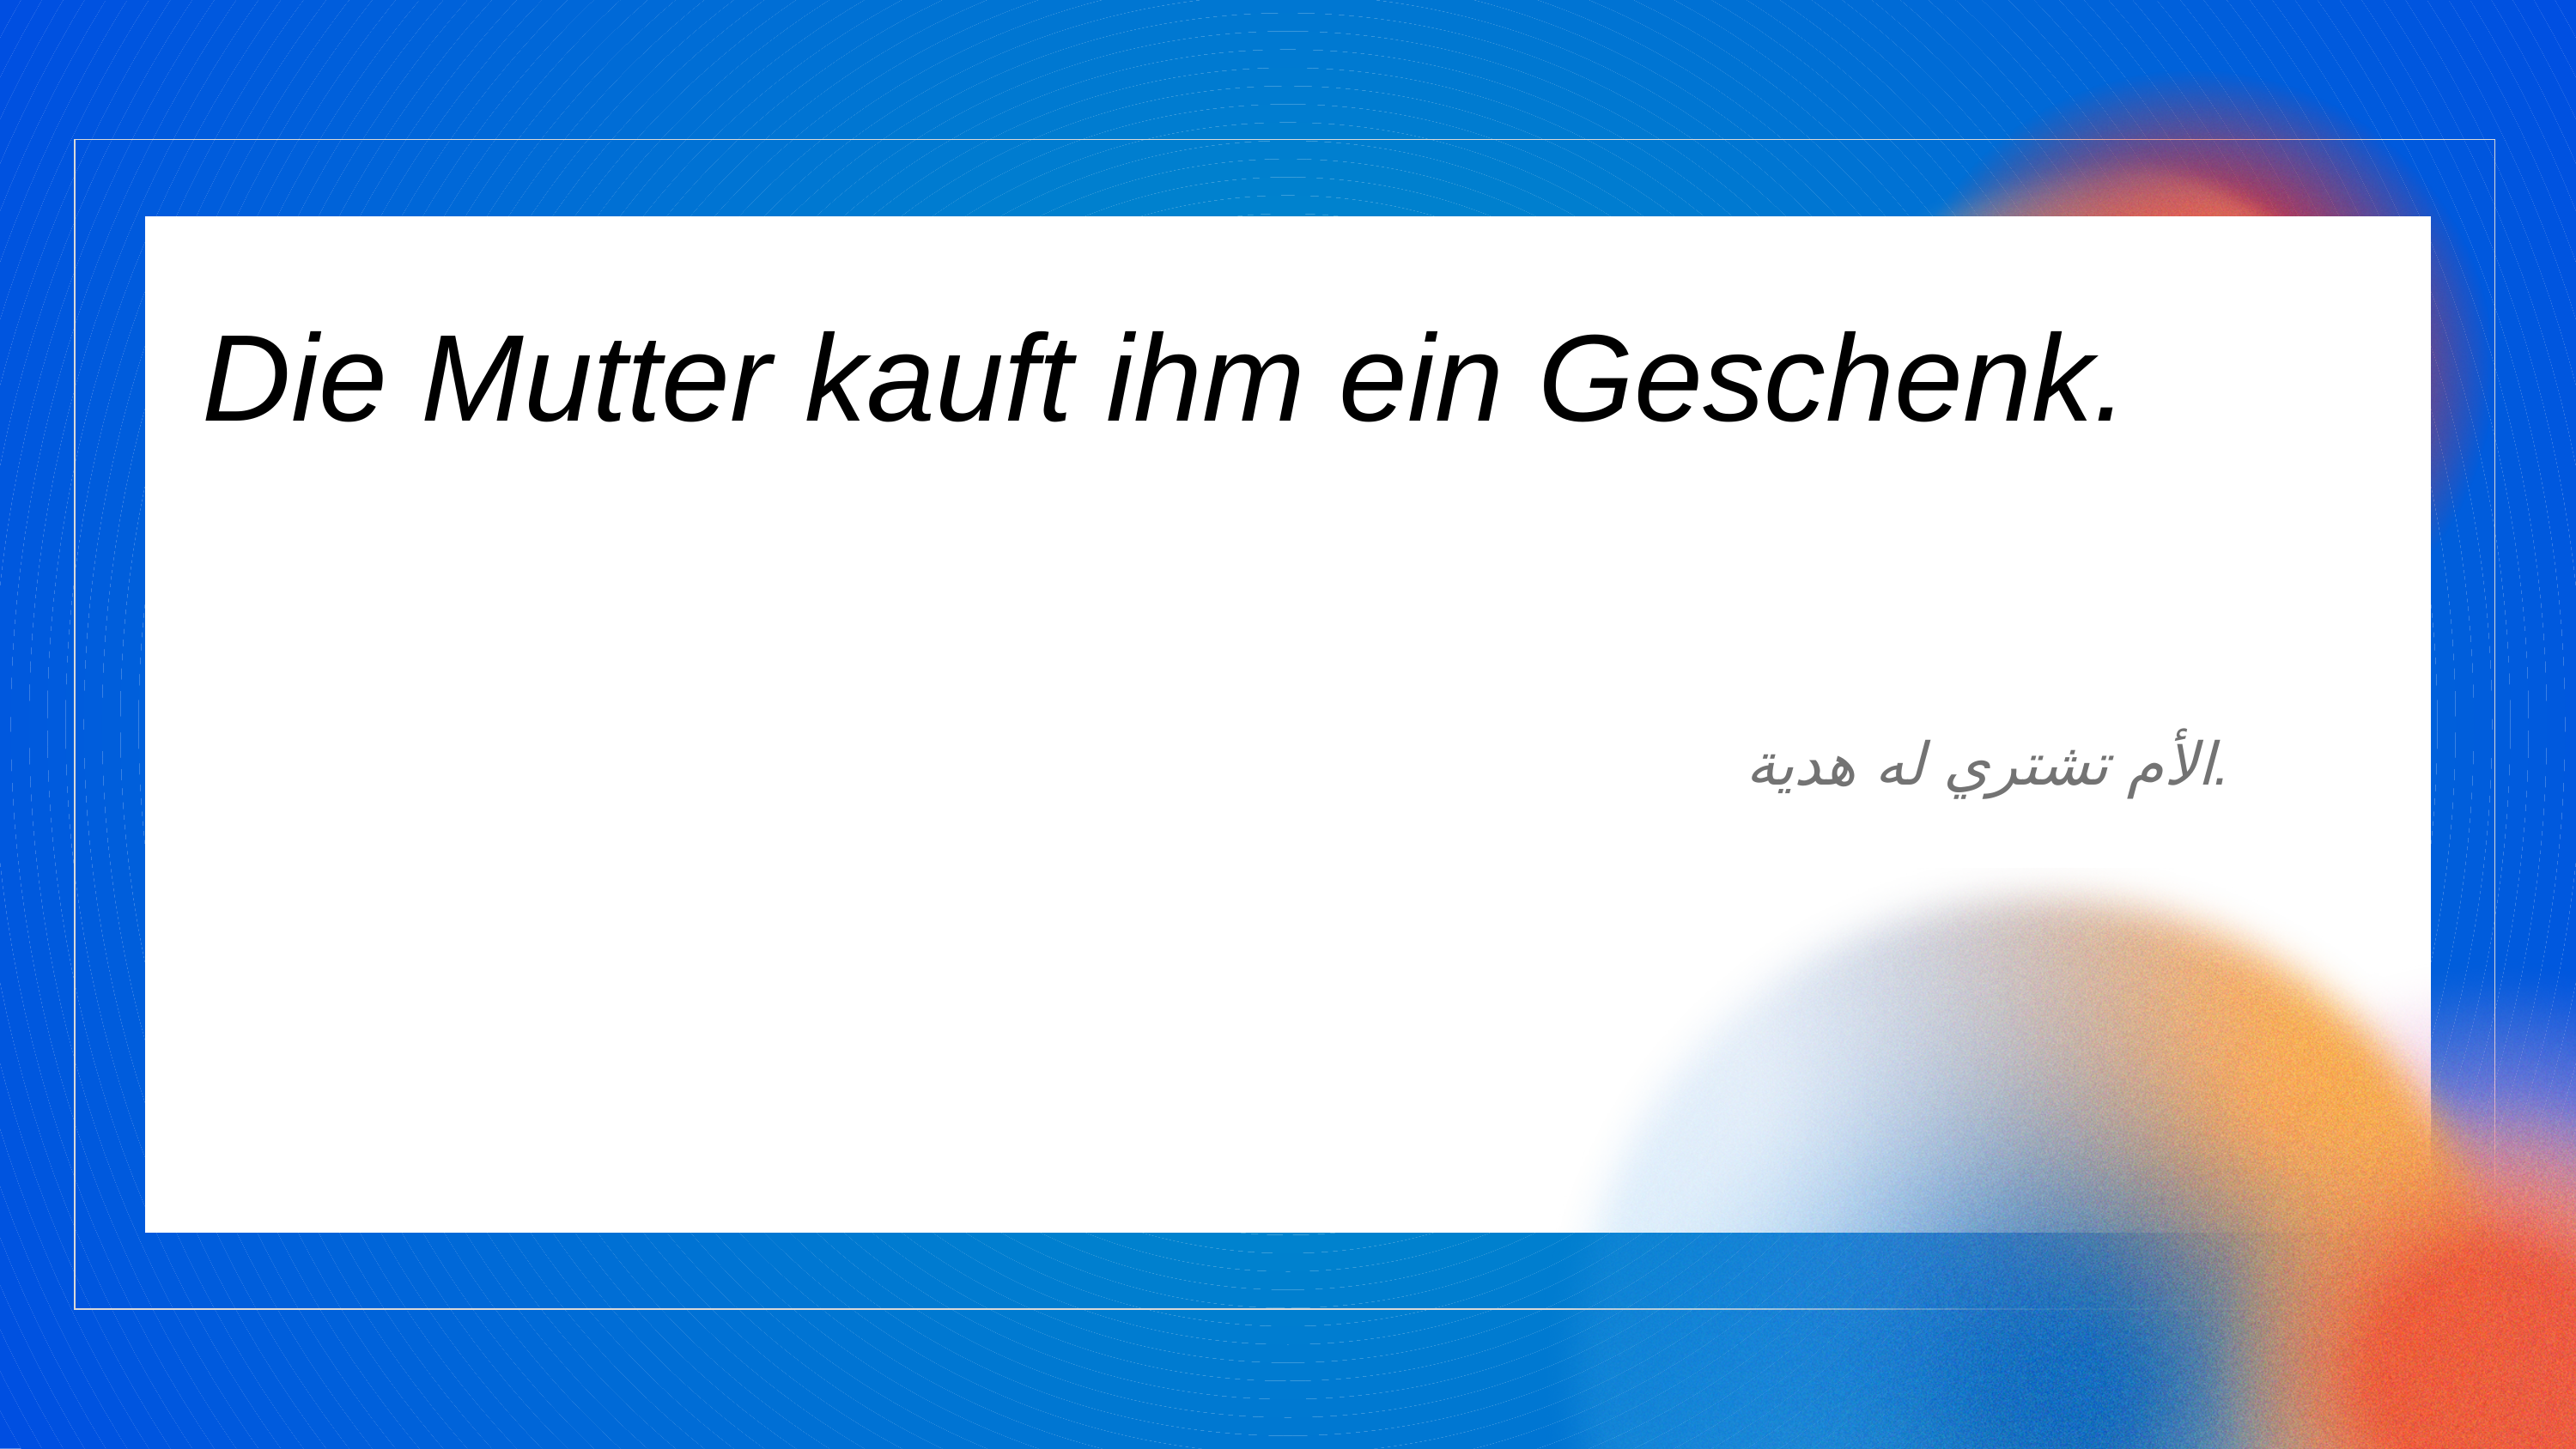

Die Mutter kauft ihm ein Geschenk.

الأم تشتري له هدية.